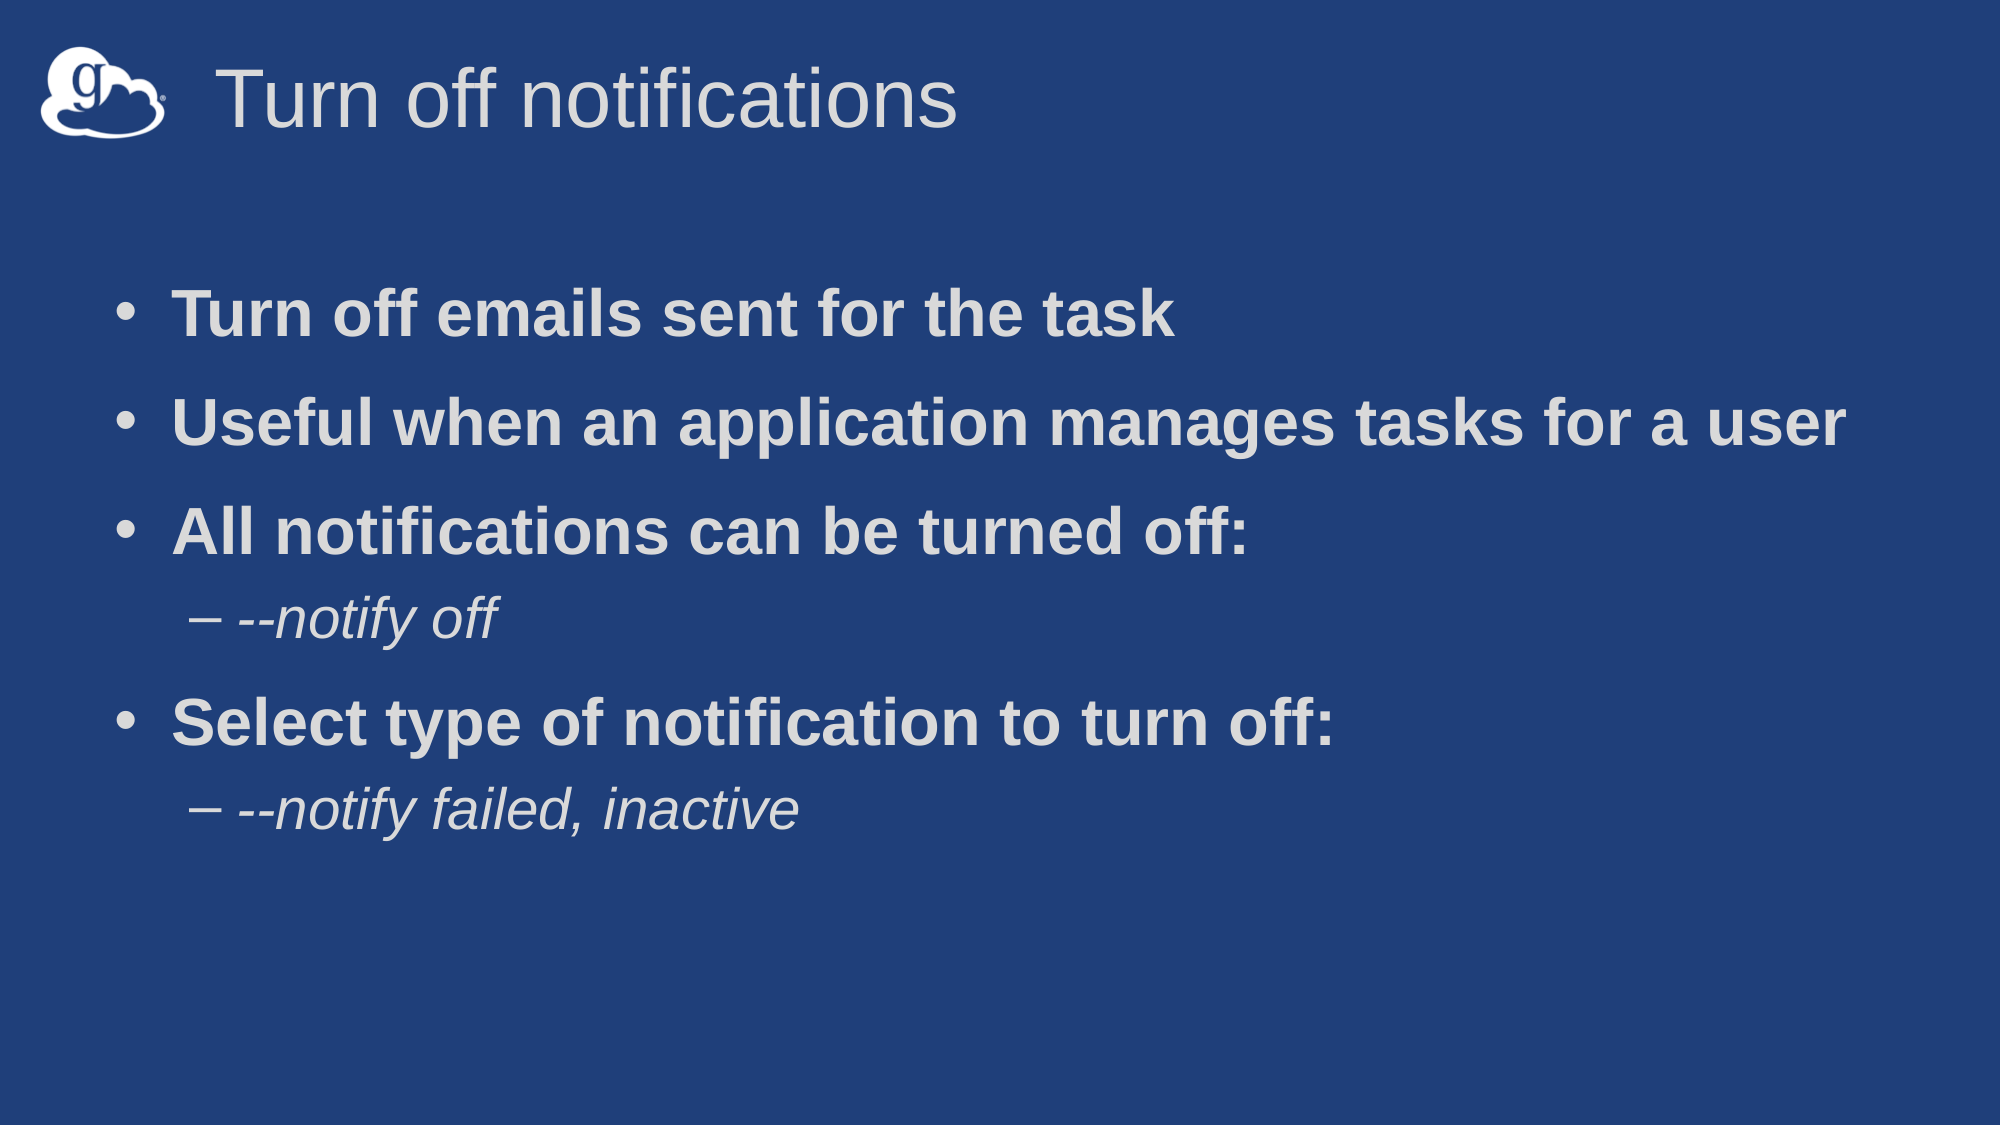

# Turn off notifications
Turn off emails sent for the task
Useful when an application manages tasks for a user
All notifications can be turned off:
--notify off
Select type of notification to turn off:
--notify failed, inactive